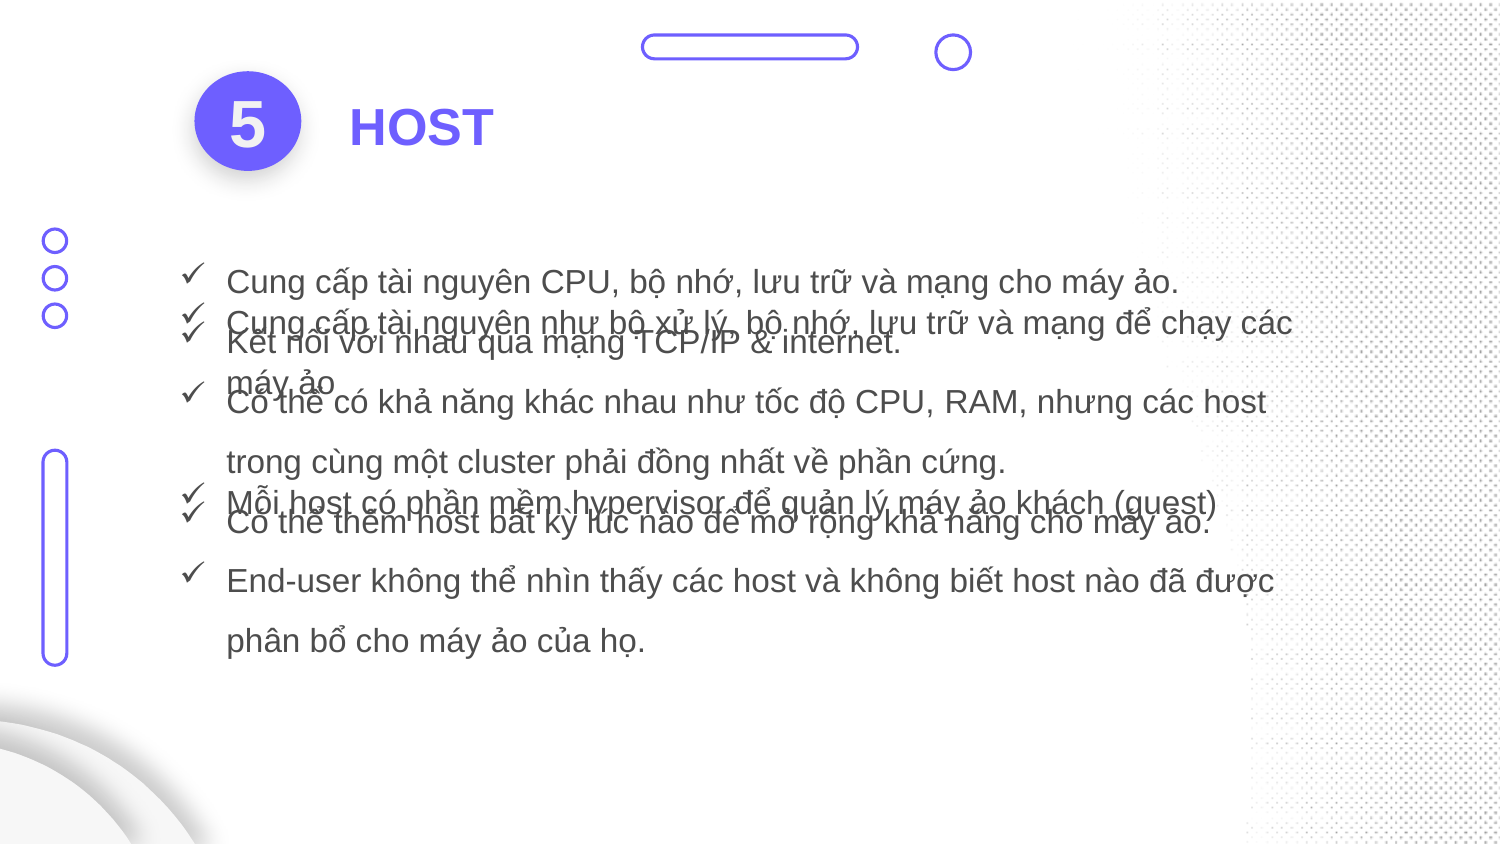

5
# HOST
Cung cấp tài nguyên CPU, bộ nhớ, lưu trữ và mạng cho máy ảo.
Kết nối với nhau qua mạng TCP/IP & internet.
Có thể có khả năng khác nhau như tốc độ CPU, RAM, nhưng các host trong cùng một cluster phải đồng nhất về phần cứng.
Có thể thêm host bất kỳ lúc nào để mở rộng khả năng cho máy ảo.
End-user không thể nhìn thấy các host và không biết host nào đã được phân bổ cho máy ảo của họ.
Cung cấp tài nguyên như bộ xử lý, bộ nhớ, lưu trữ và mạng để chạy các máy ảo

Mỗi host có phần mềm hypervisor để quản lý máy ảo khách (guest)